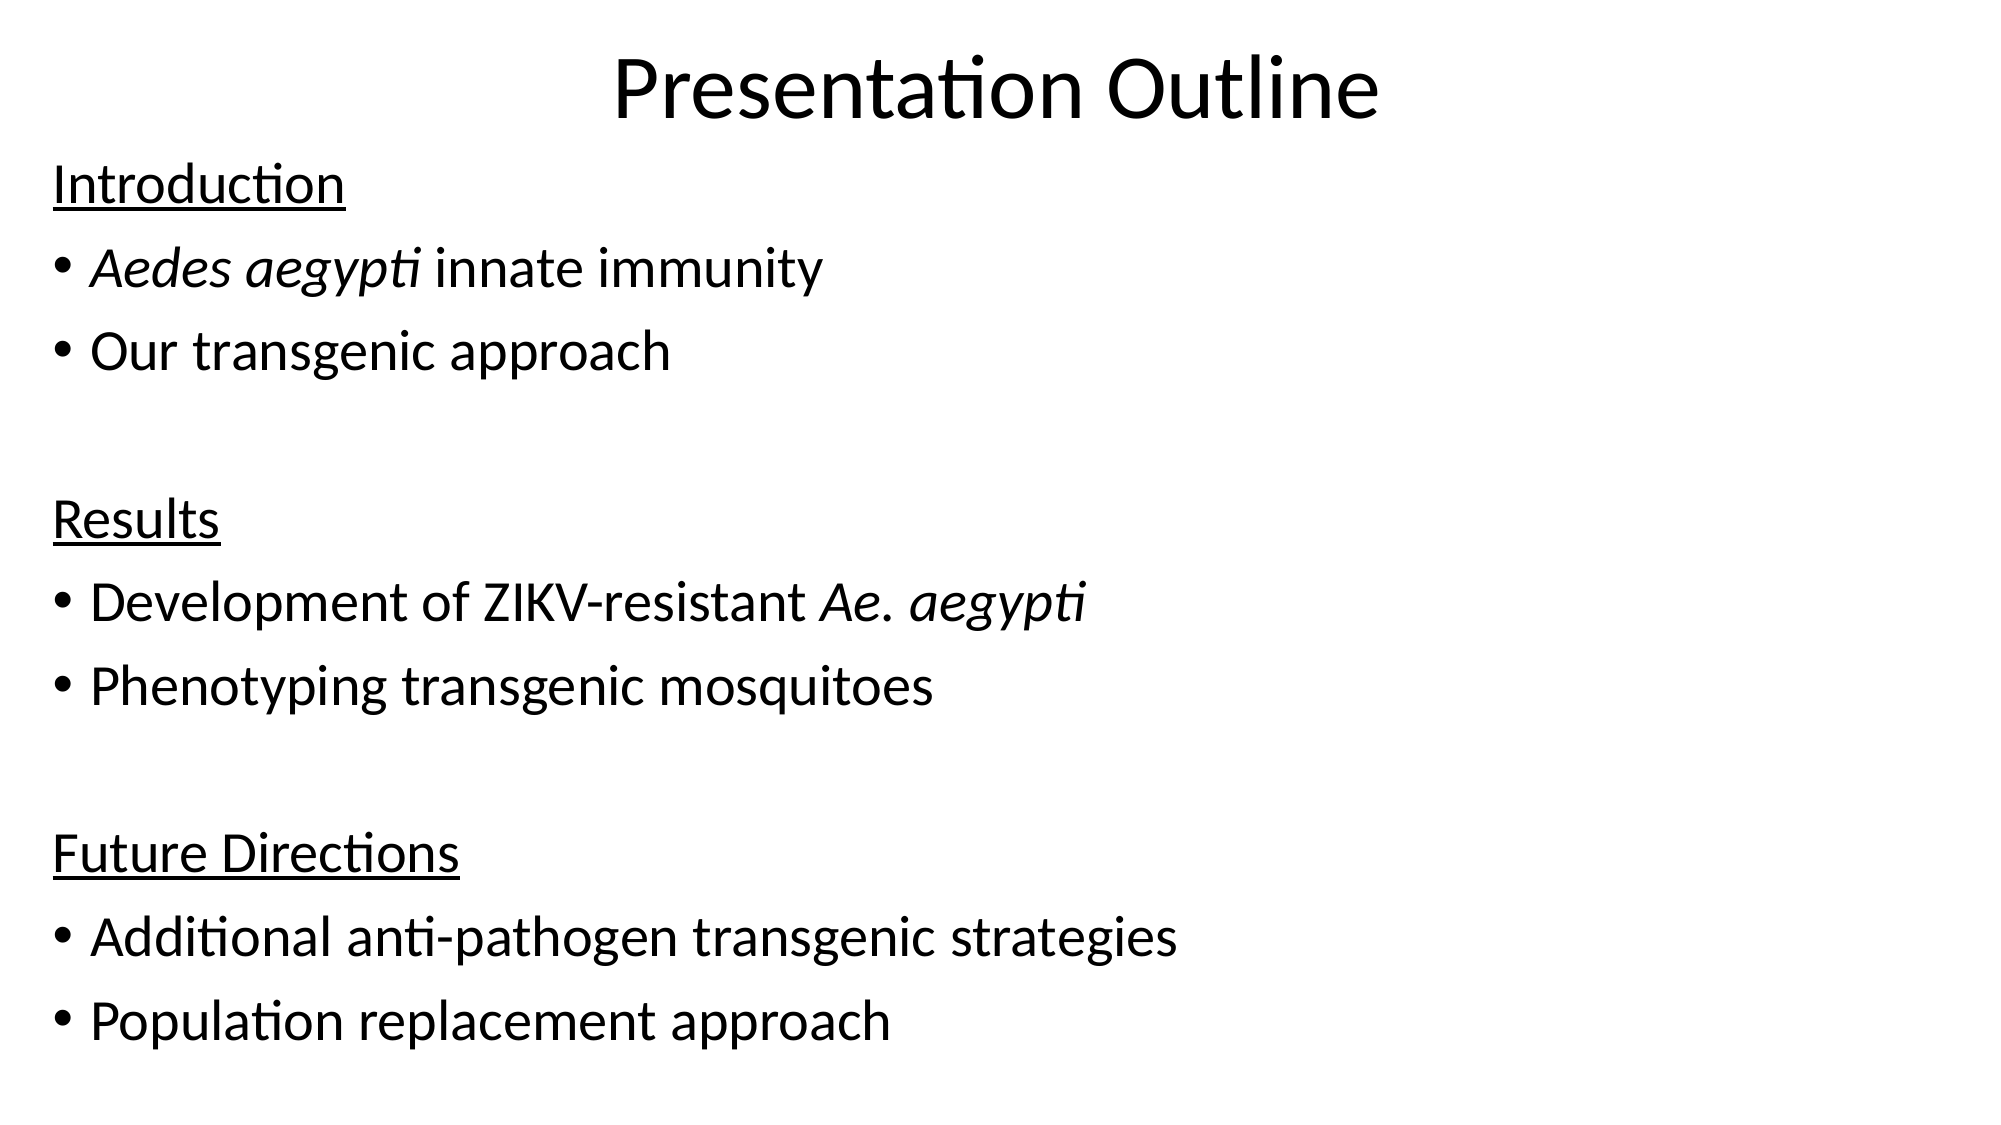

# Presentation Outline
Introduction
Aedes aegypti innate immunity
Our transgenic approach

Results
Development of ZIKV-resistant Ae. aegypti
Phenotyping transgenic mosquitoes

Future Directions
Additional anti-pathogen transgenic strategies
Population replacement approach